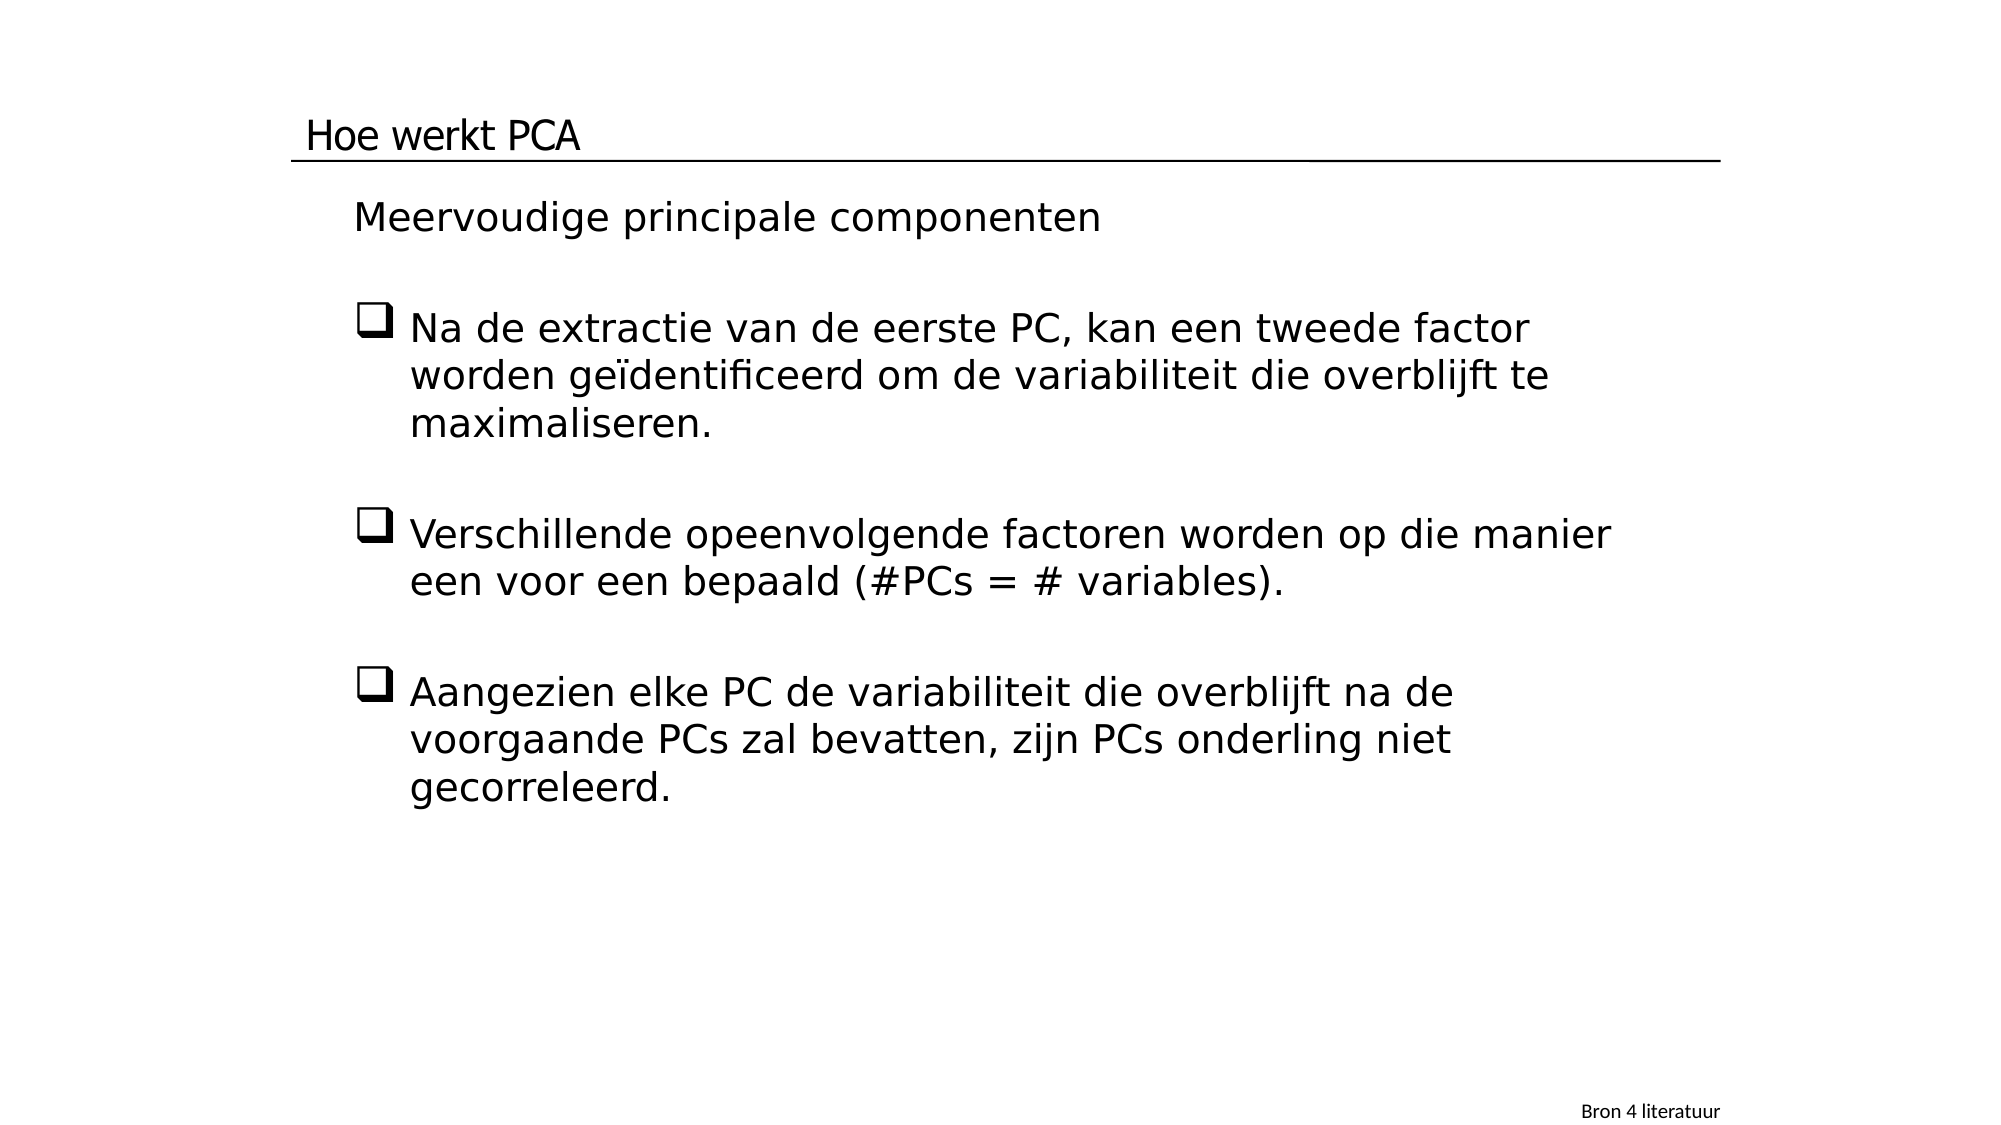

Hoe werkt PCA

Meervoudige principale componenten

Na de extractie van de eerste PC, kan een tweede factor worden geïdentificeerd om de variabiliteit die overblijft te maximaliseren.

Verschillende opeenvolgende factoren worden op die manier een voor een bepaald (#PCs = # variables).

Aangezien elke PC de variabiliteit die overblijft na de voorgaande PCs zal bevatten, zijn PCs onderling niet gecorreleerd.
Bron 4 literatuur